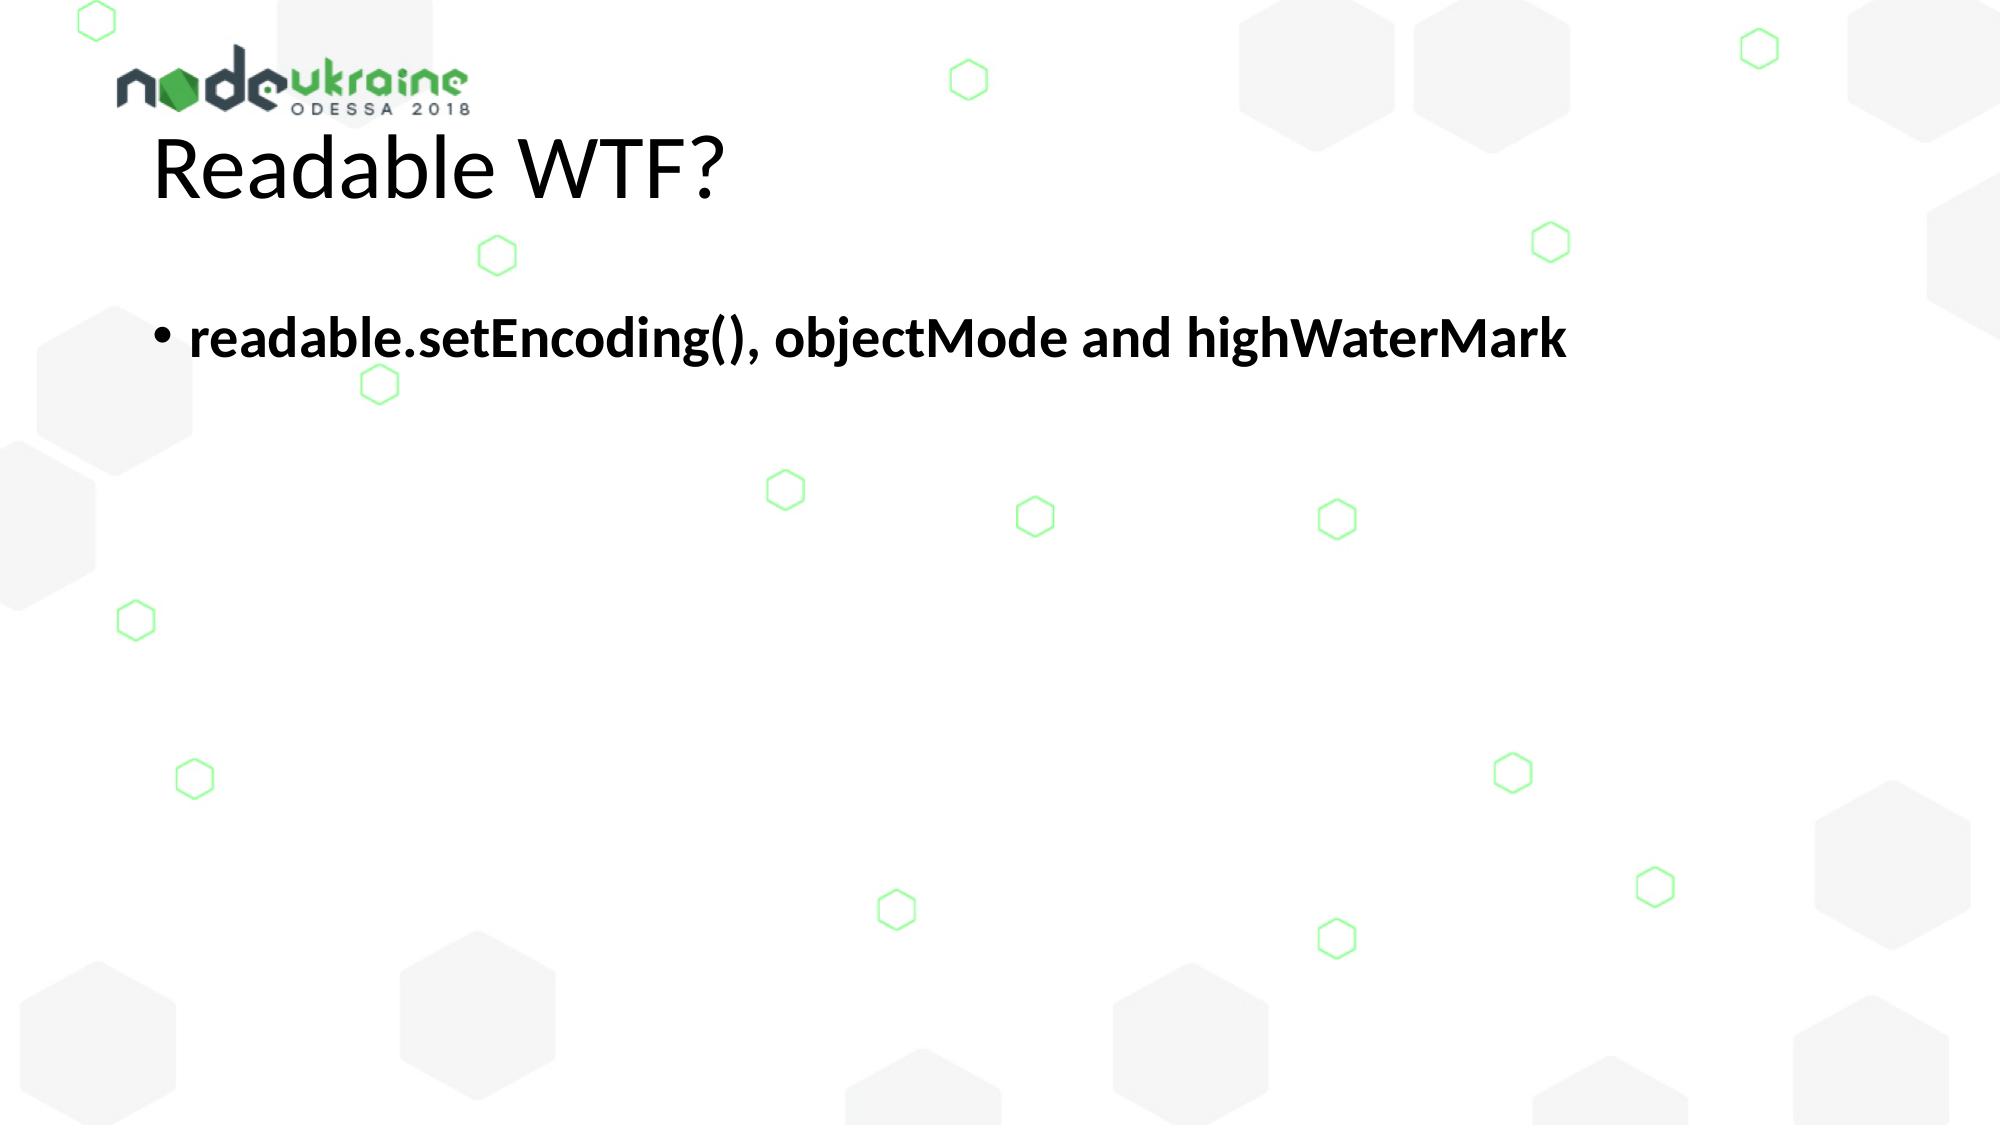

# Readable WTF?
readable.setEncoding(), objectMode and highWaterMark